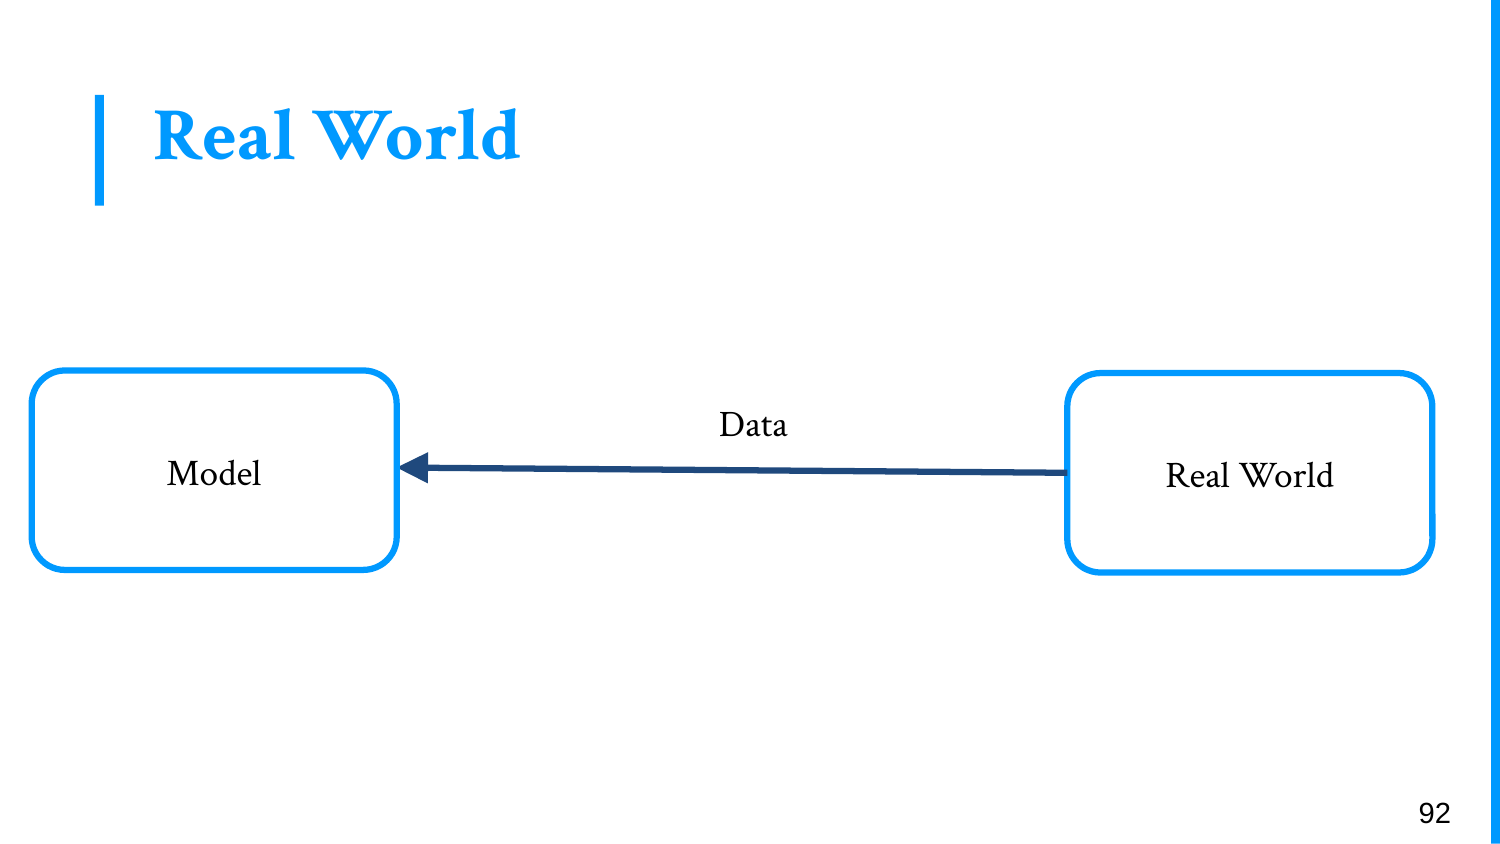

# Real World

Data
Model
Real World
92